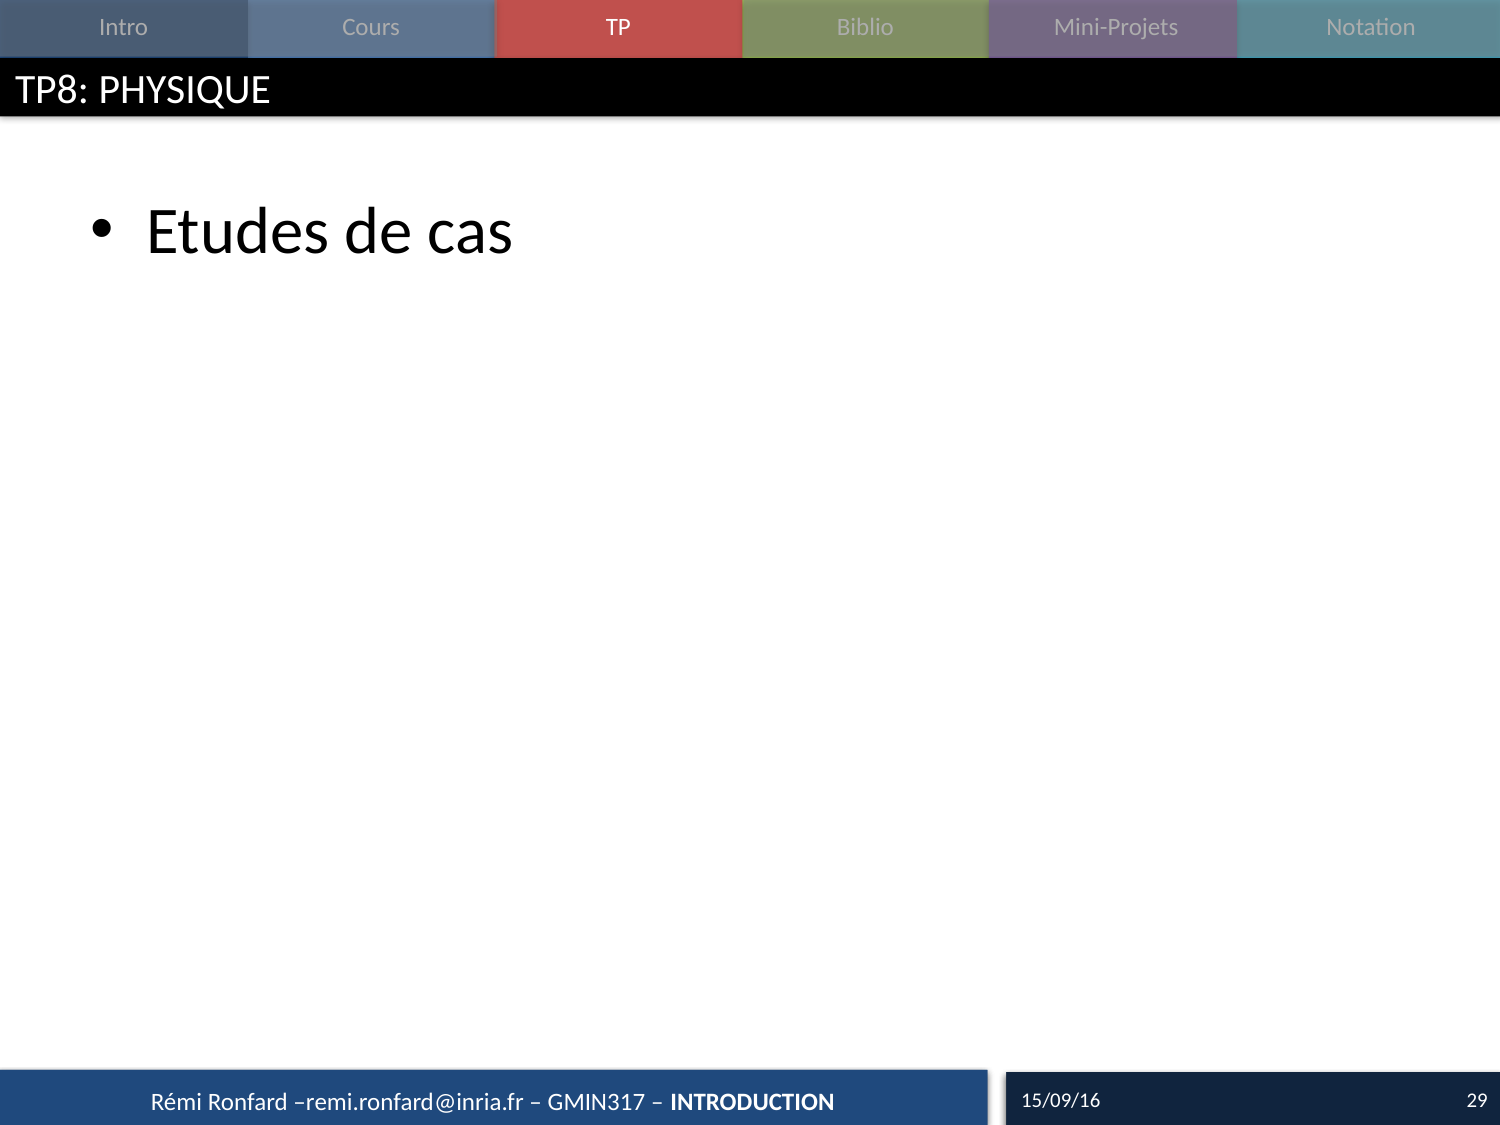

# TP8: PHYSIQUE
Etudes de cas
15/09/16
29
Rémi Ronfard –remi.ronfard@inria.fr – GMIN317 – INTRODUCTION